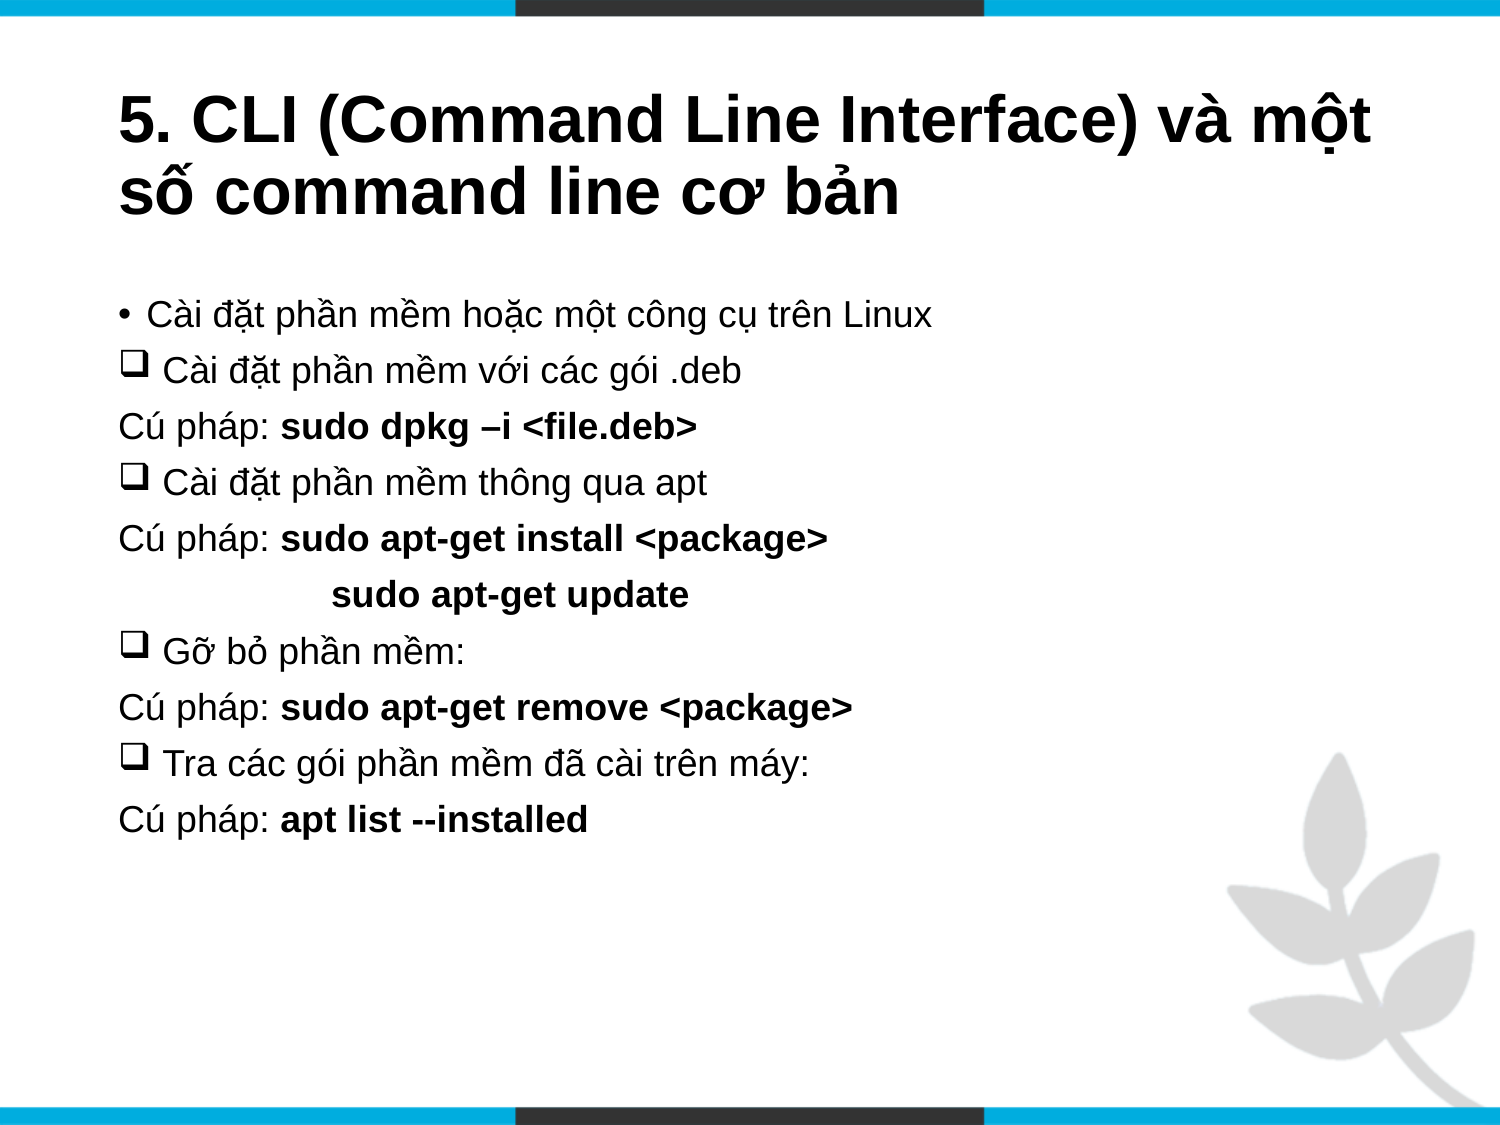

# 5. CLI (Command Line Interface) và một số command line cơ bản
Cài đặt phần mềm hoặc một công cụ trên Linux
 Cài đặt phần mềm với các gói .deb
Cú pháp: sudo dpkg –i <file.deb>
 Cài đặt phần mềm thông qua apt
Cú pháp: sudo apt-get install <package>
	      sudo apt-get update
 Gỡ bỏ phần mềm:
Cú pháp: sudo apt-get remove <package>
 Tra các gói phần mềm đã cài trên máy:
Cú pháp: apt list --installed